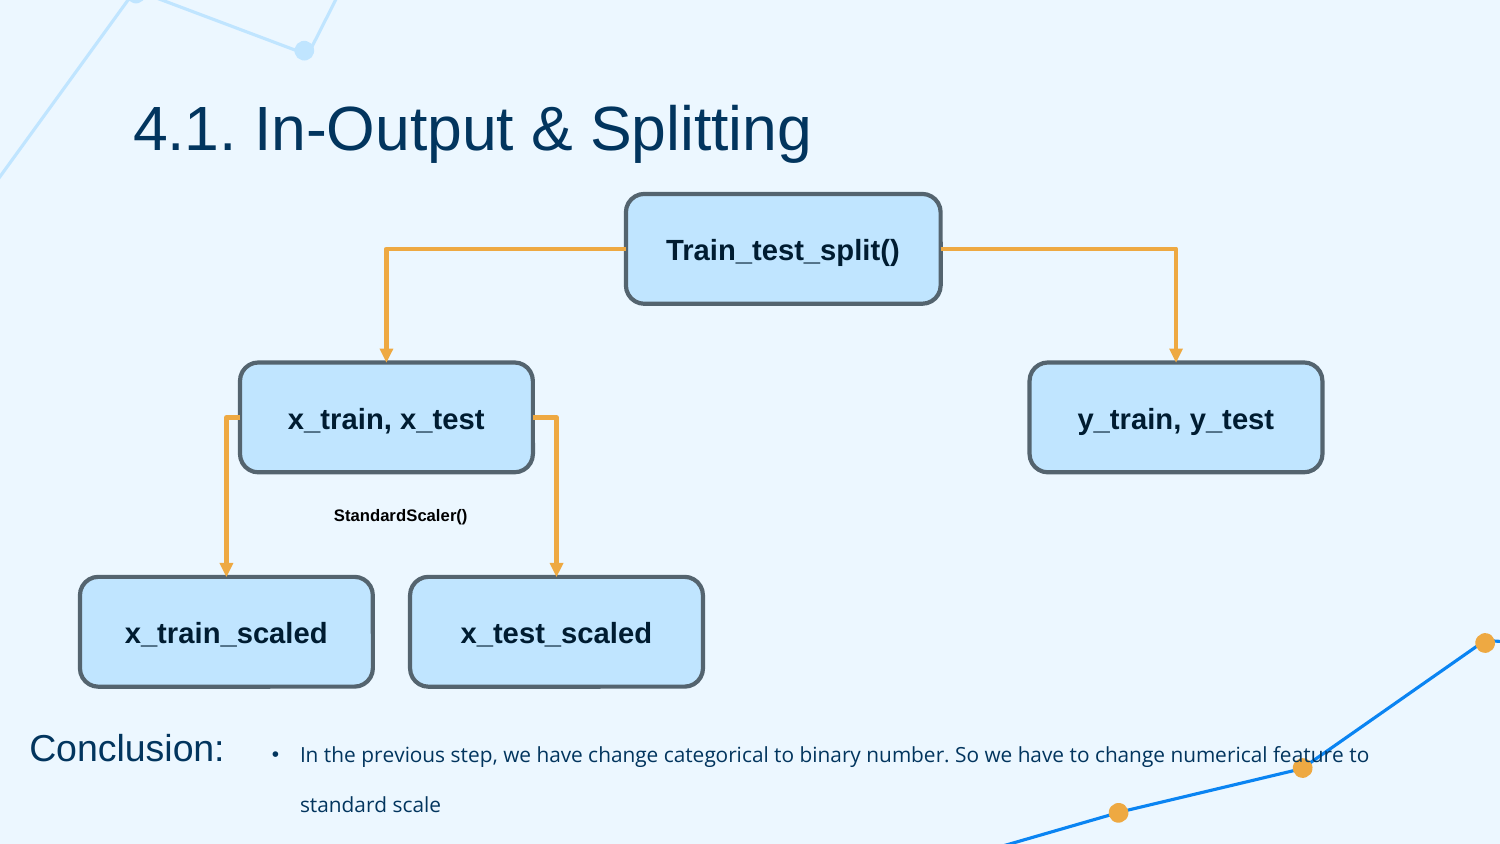

# 4.1. In-Output & Splitting
Train_test_split()
x_train, x_test
y_train, y_test
StandardScaler()
x_train_scaled
x_test_scaled
In the previous step, we have change categorical to binary number. So we have to change numerical feature to standard scale
Conclusion: